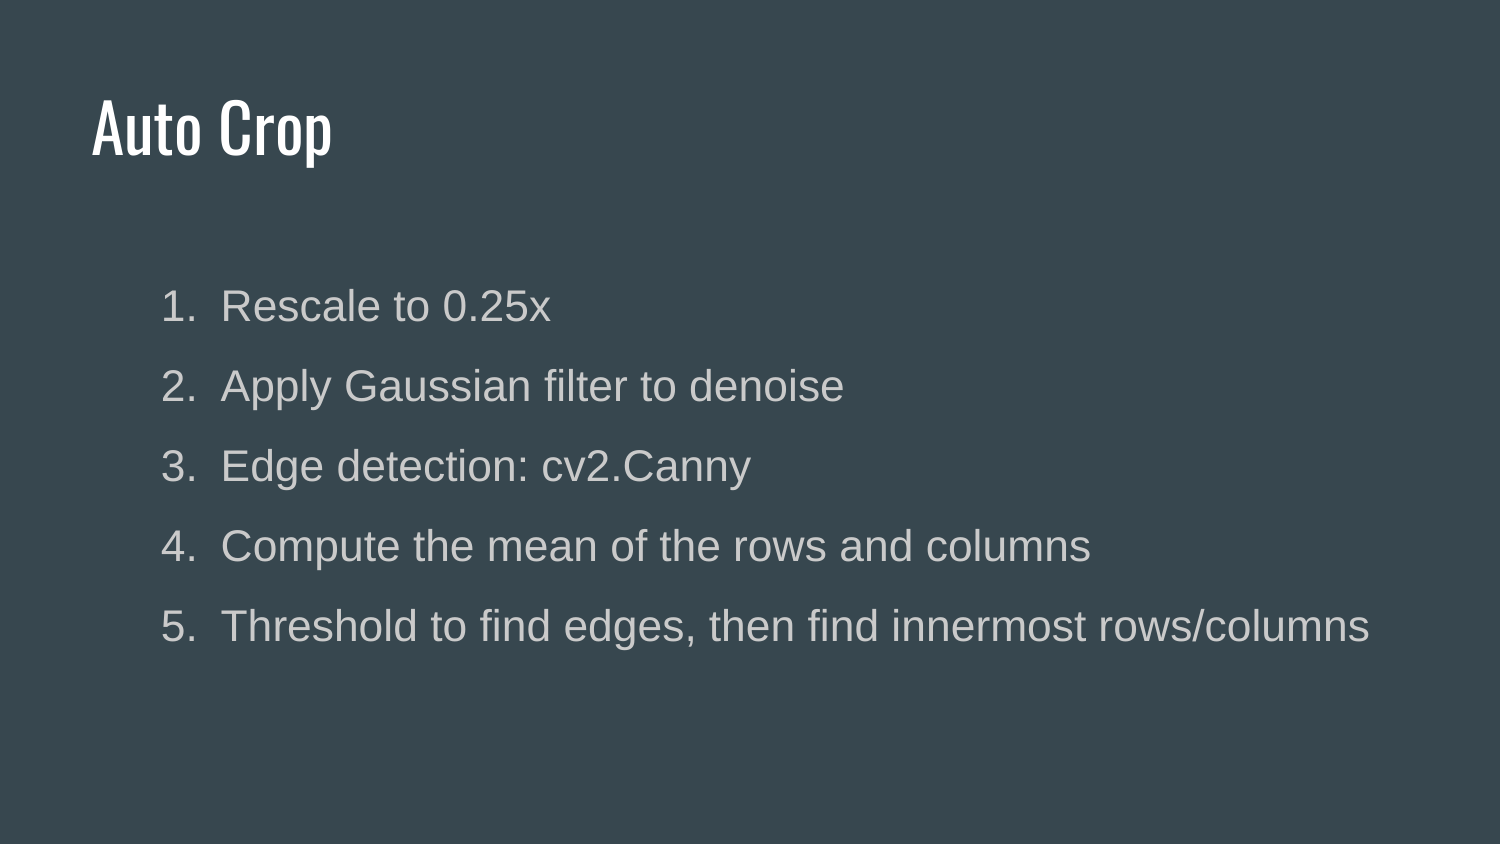

# Auto Crop
Rescale to 0.25x
Apply Gaussian filter to denoise
Edge detection: cv2.Canny
Compute the mean of the rows and columns
Threshold to find edges, then find innermost rows/columns